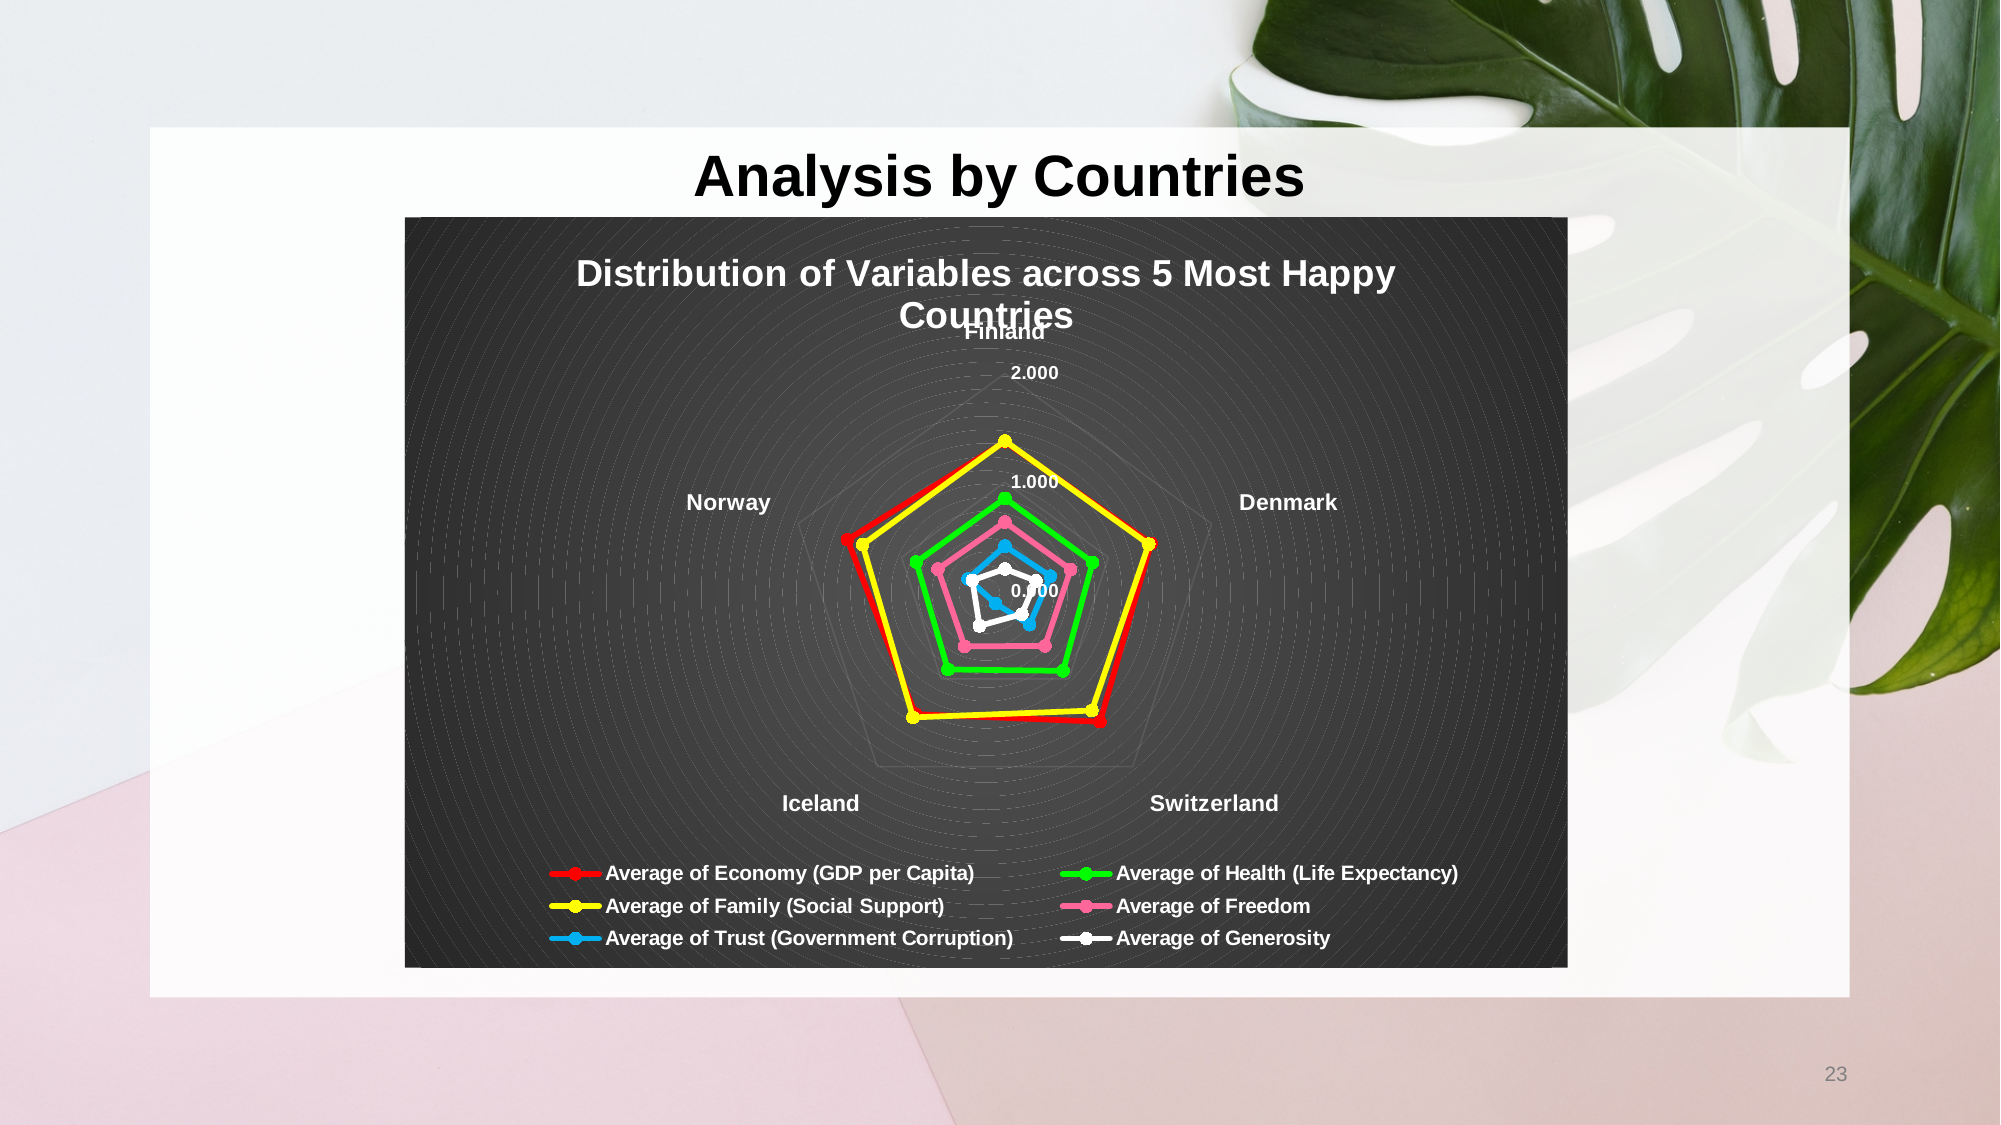

Analysis by Countries

### Chart: Distribution of Variables across 5 Most Happy Countries

| Category | Average of Economy (GDP per Capita) | Average of Health (Life Expectancy) | Average of Family (Social Support) | Average of Freedom | Average of Trust (Government Corruption) | Average of Generosity |
|---|---|---|---|---|---|---|
| Finland | 1.371800320860545 | 0.8516962782573699 | 1.3796911208470666 | 0.633113476114273 | 0.41222859049002336 | 0.20215212876478836 |
| Denmark | 1.414273835461935 | 0.8482075874296823 | 1.3910735987536116 | 0.6359661204083761 | 0.43864501136143996 | 0.3003967481215795 |
| Switzerland | 1.4878032588704435 | 0.9095985482470194 | 1.3609436241785684 | 0.6260350961112977 | 0.38530288089275366 | 0.2651932130432128 |
| Iceland | 1.4024355034001665 | 0.8934536870193482 | 1.4393440011723835 | 0.6313621058877309 | 0.14512109324534736 | 0.39810337012290953 |
| Norway | 1.5233171973927815 | 0.8581110838254293 | 1.3772289265950517 | 0.6488737645657856 | 0.3577923057540258 | 0.3156587062184017 |
23